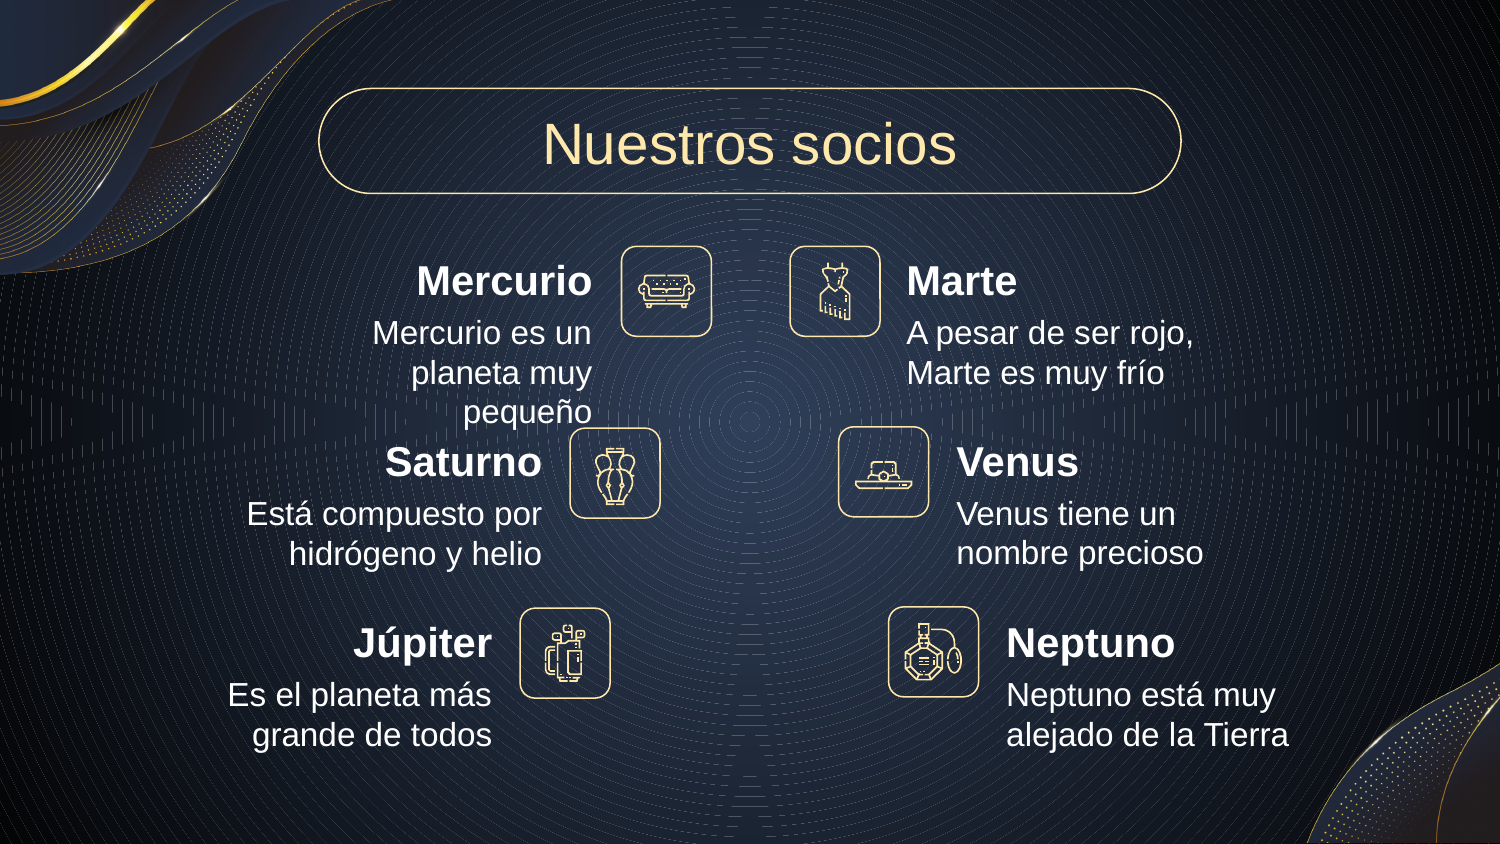

Nuestros socios

# Mercurio
Marte

A pesar de ser rojo, Marte es muy frío
Mercurio es un planeta muy pequeño

Venus
Saturno

Venus tiene un nombre precioso
Está compuesto por hidrógeno y helio

Neptuno
Júpiter

Neptuno está muy alejado de la Tierra
Es el planeta más grande de todos